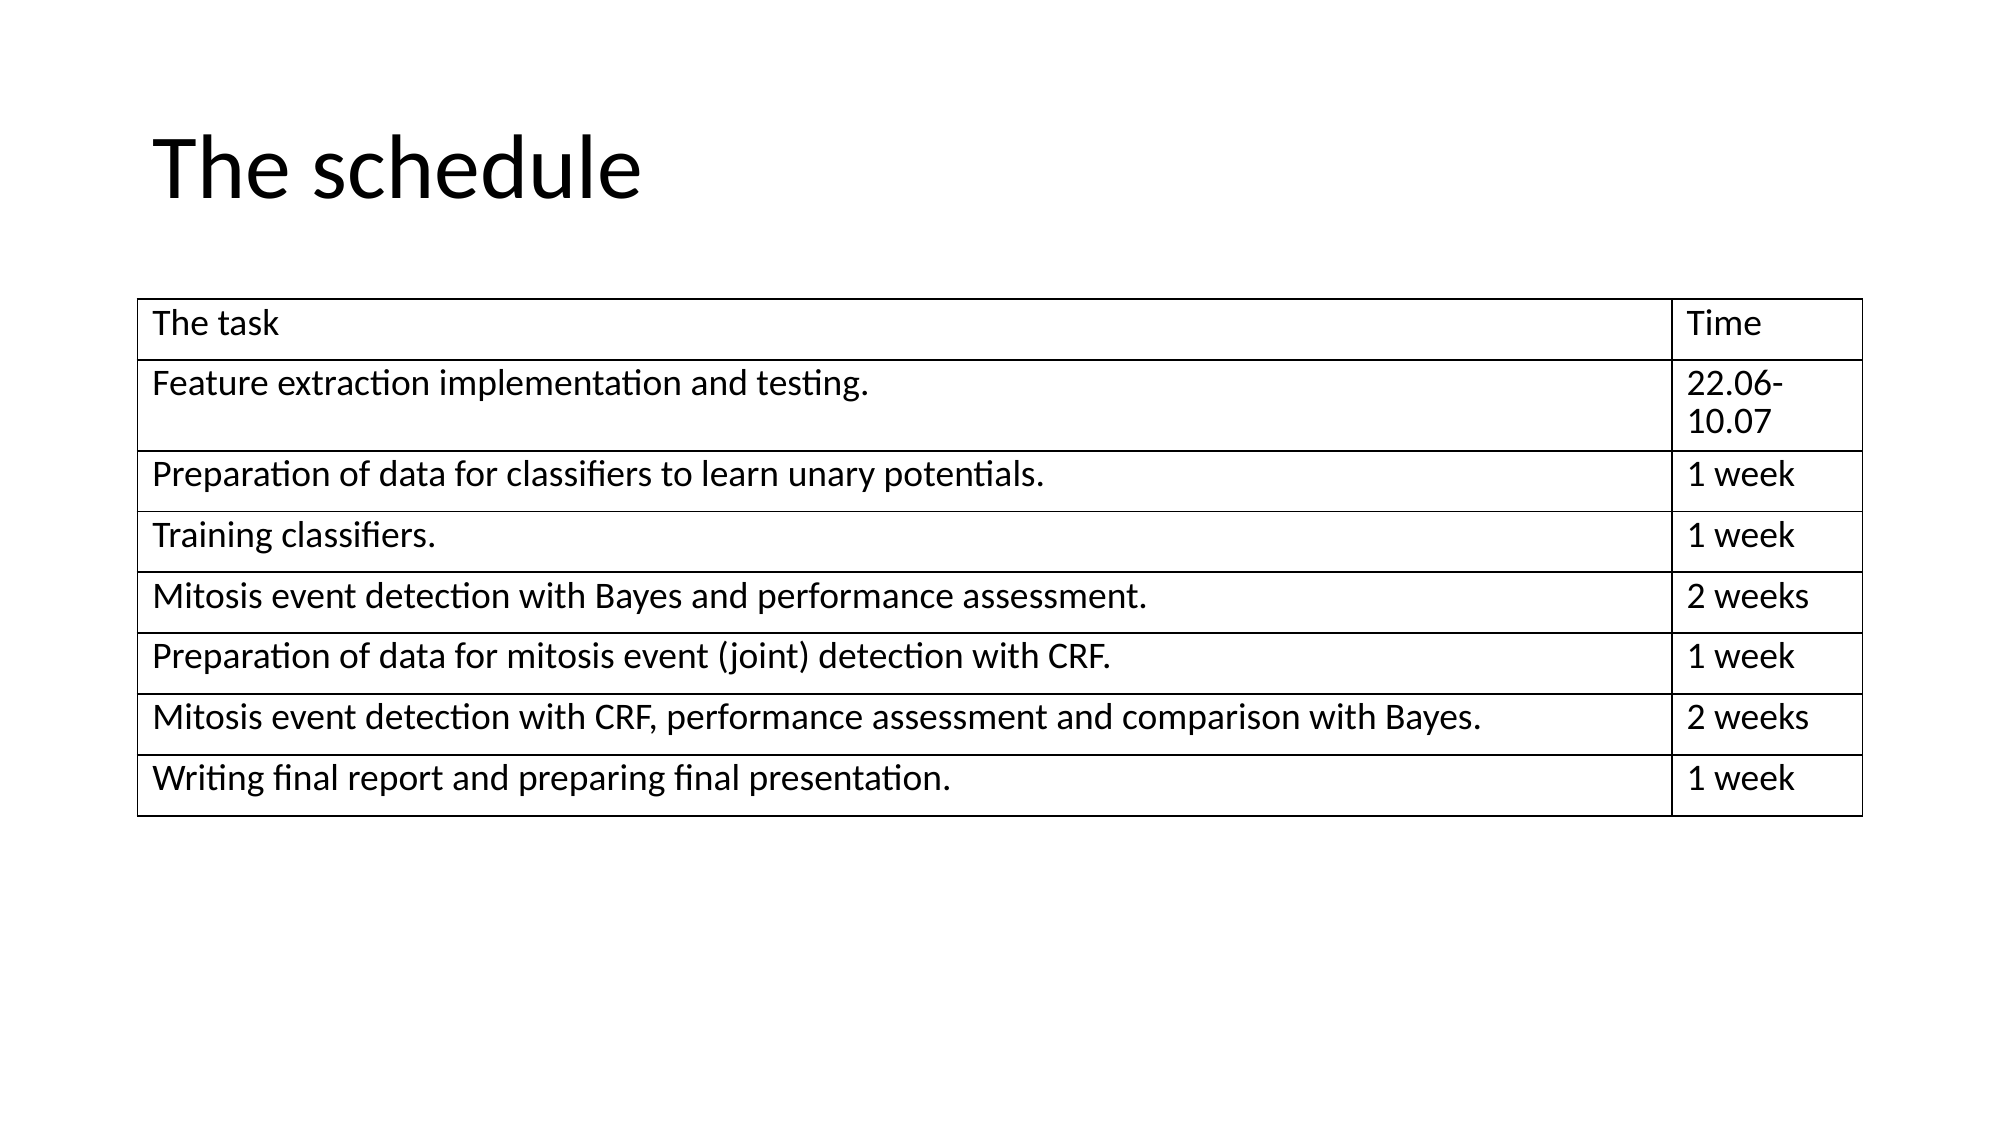

# The schedule
| The task | Time |
| --- | --- |
| Feature extraction implementation and testing. | 22.06-10.07 |
| Preparation of data for classifiers to learn unary potentials. | 1 week |
| Training classifiers. | 1 week |
| Mitosis event detection with Bayes and performance assessment. | 2 weeks |
| Preparation of data for mitosis event (joint) detection with CRF. | 1 week |
| Mitosis event detection with CRF, performance assessment and comparison with Bayes. | 2 weeks |
| Writing final report and preparing final presentation. | 1 week |